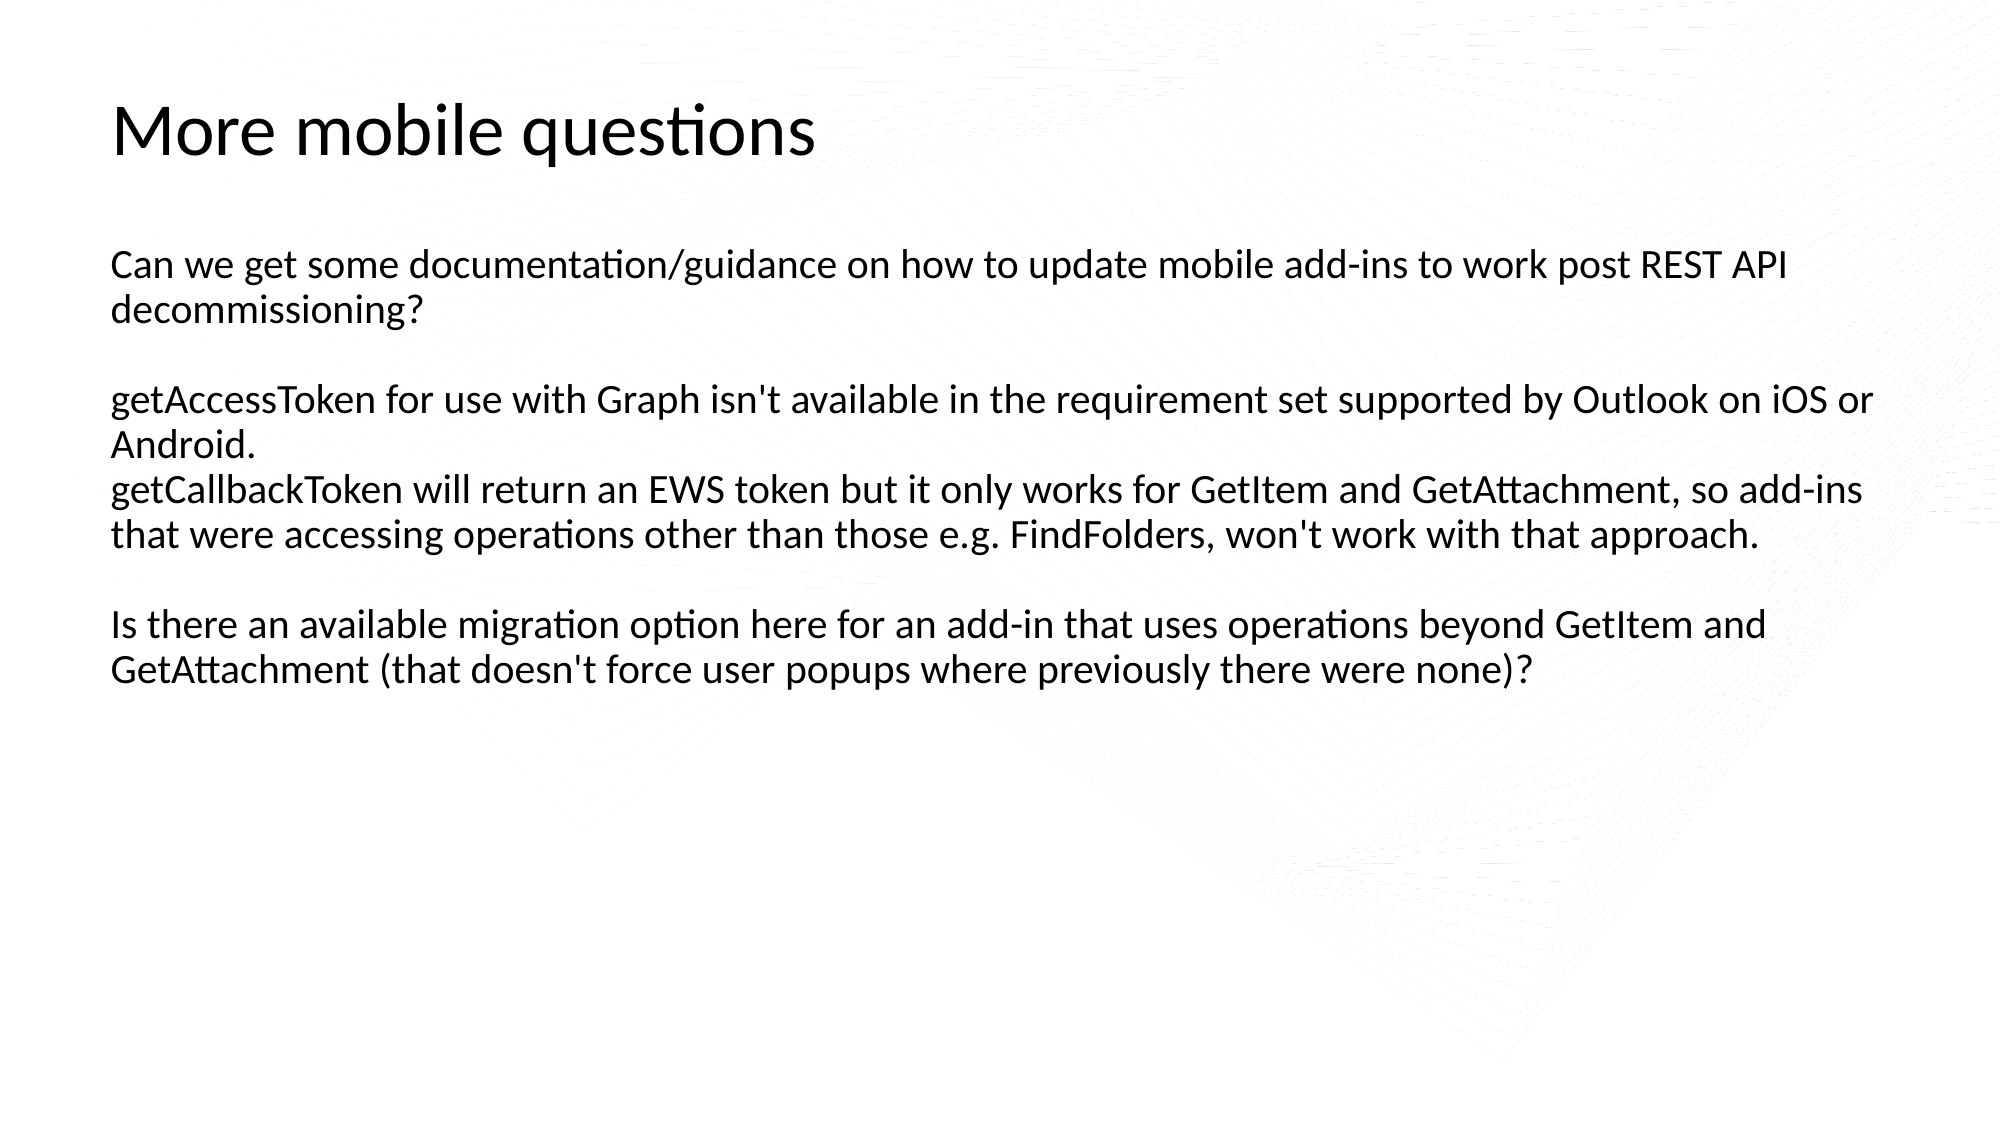

# More mobile questions
Can we get some documentation/guidance on how to update mobile add-ins to work post REST API decommissioning?

getAccessToken for use with Graph isn't available in the requirement set supported by Outlook on iOS or Android.
getCallbackToken will return an EWS token but it only works for GetItem and GetAttachment, so add-ins that were accessing operations other than those e.g. FindFolders, won't work with that approach.

Is there an available migration option here for an add-in that uses operations beyond GetItem and GetAttachment (that doesn't force user popups where previously there were none)?